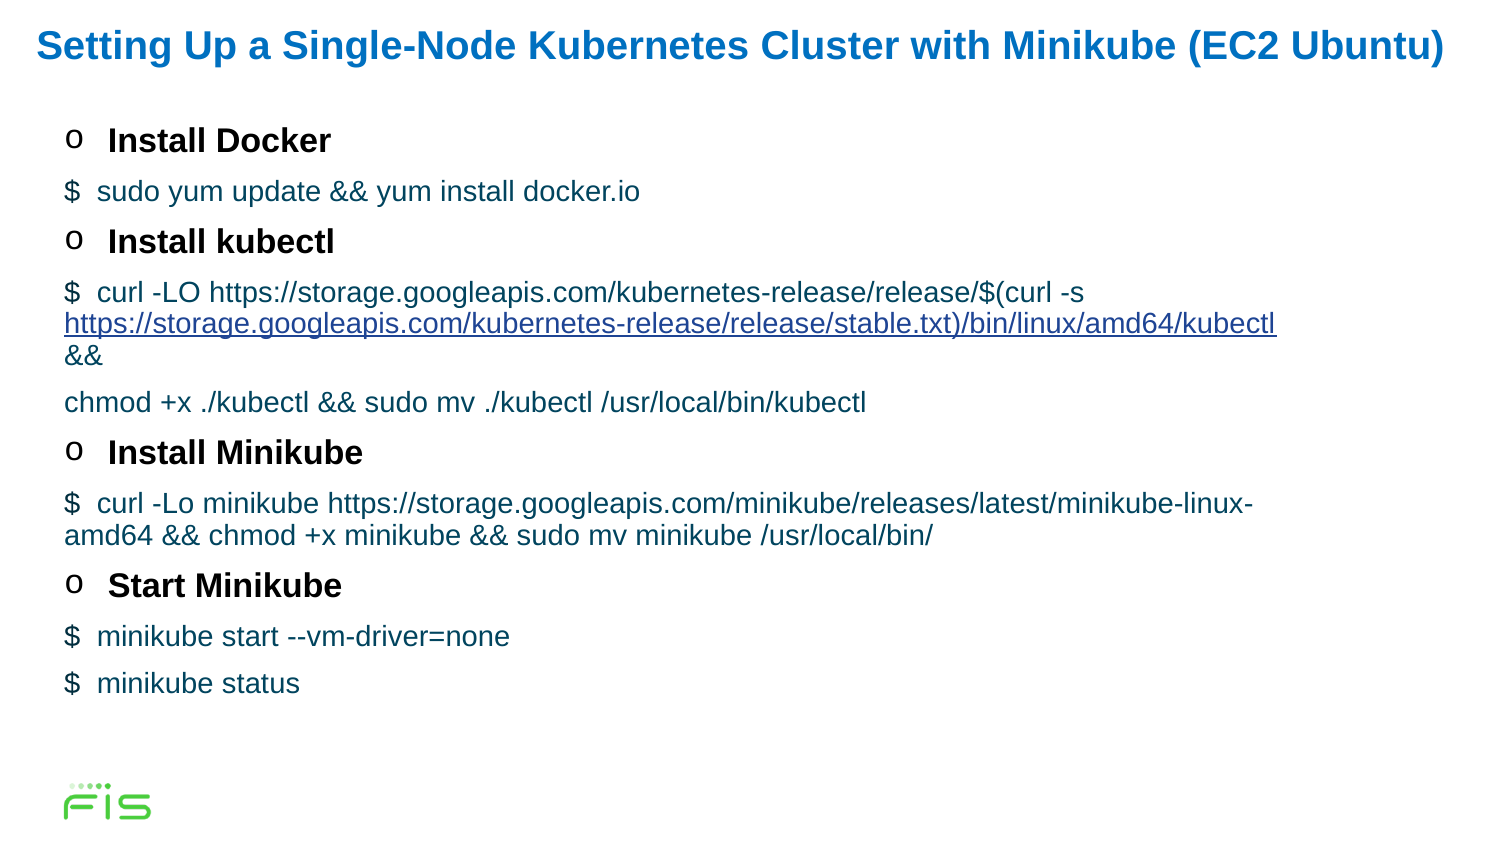

Setting Up a Single-Node Kubernetes Cluster with Minikube (EC2 Ubuntu)
 Install Docker
$  sudo yum update && yum install docker.io
 Install kubectl
$  curl -LO https://storage.googleapis.com/kubernetes-release/release/$(curl -s https://storage.googleapis.com/kubernetes-release/release/stable.txt)/bin/linux/amd64/kubectl &&
chmod +x ./kubectl && sudo mv ./kubectl /usr/local/bin/kubectl
 Install Minikube
$  curl -Lo minikube https://storage.googleapis.com/minikube/releases/latest/minikube-linux-amd64 && chmod +x minikube && sudo mv minikube /usr/local/bin/
 Start Minikube
$  minikube start --vm-driver=none
$  minikube status